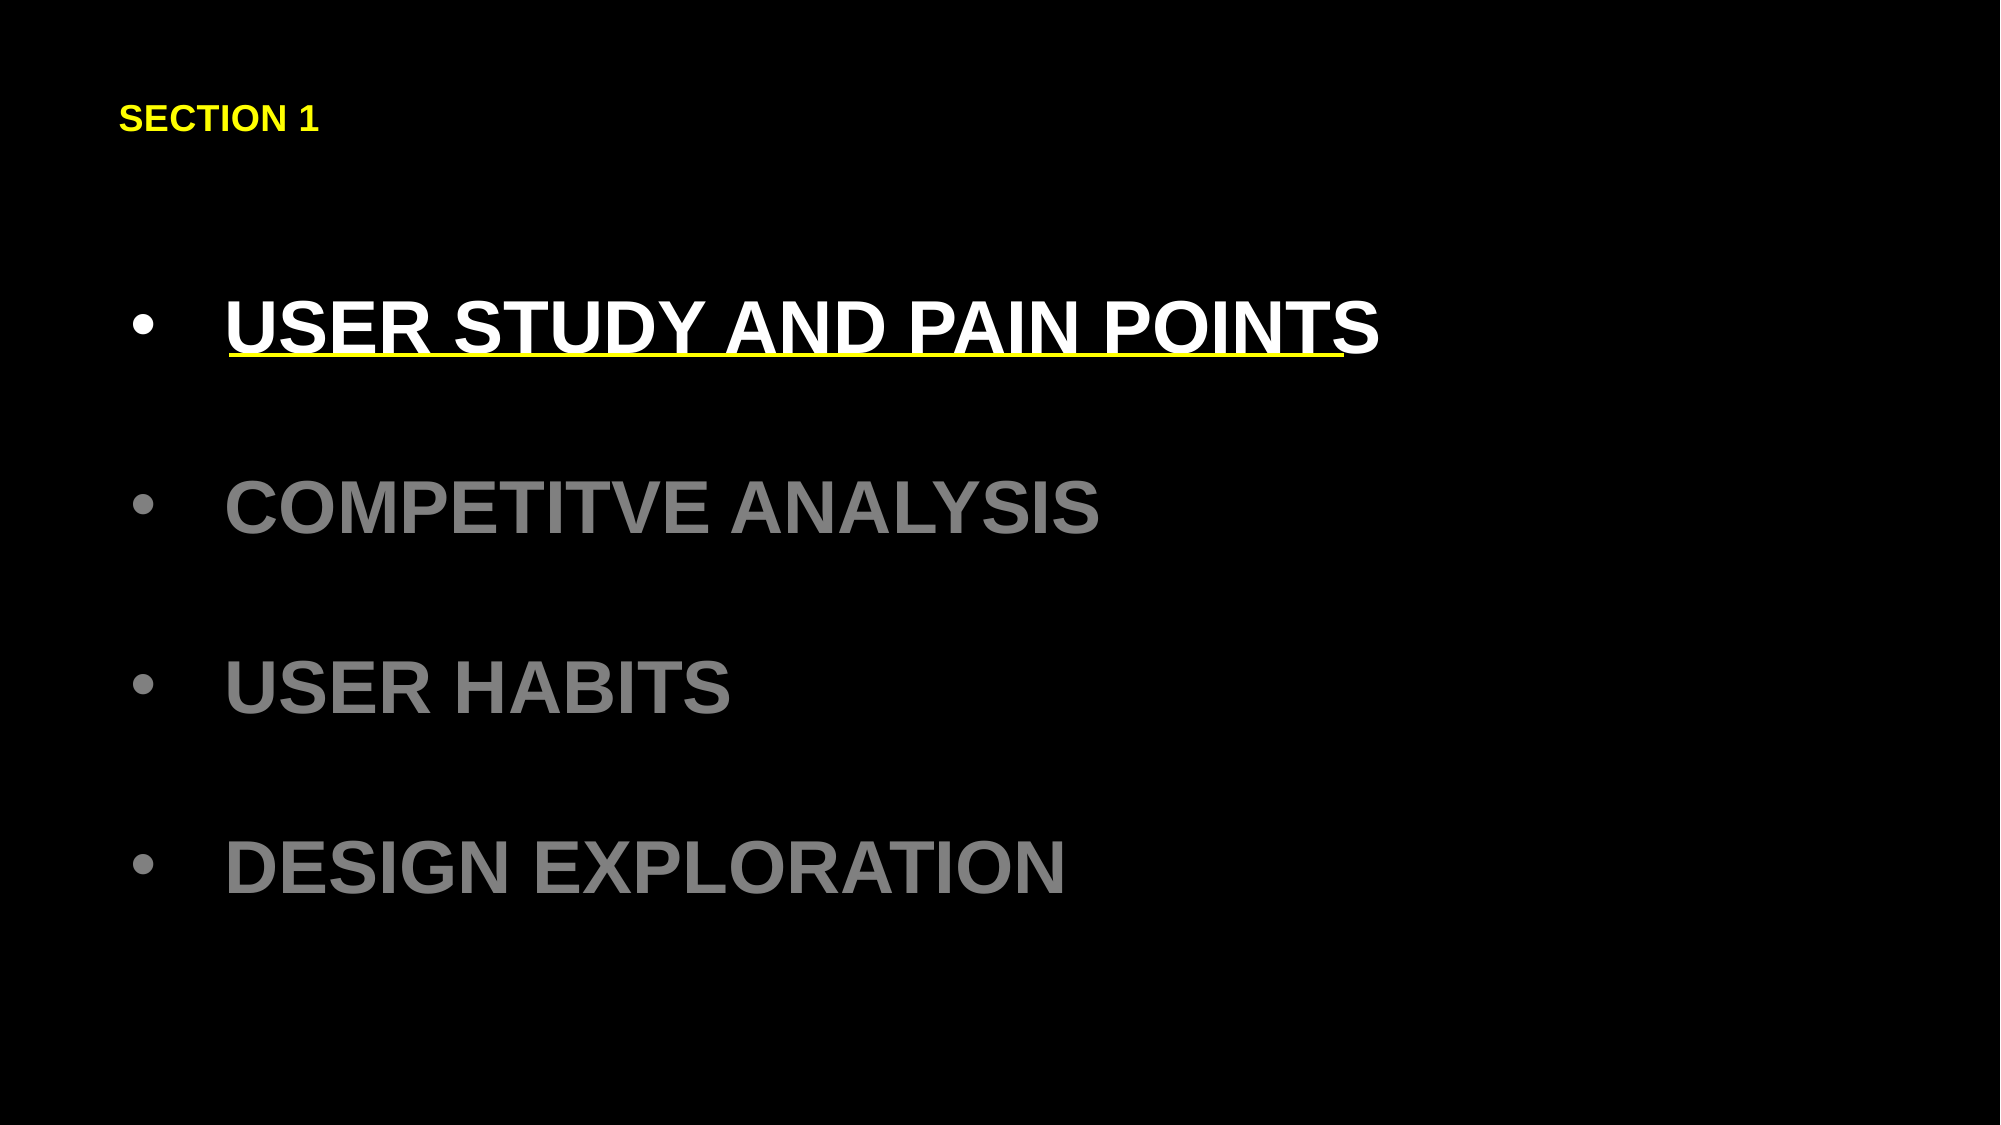

SECTION 1
USER STUDY AND PAIN POINTS
COMPETITVE ANALYSIS
USER HABITS
DESIGN EXPLORATION